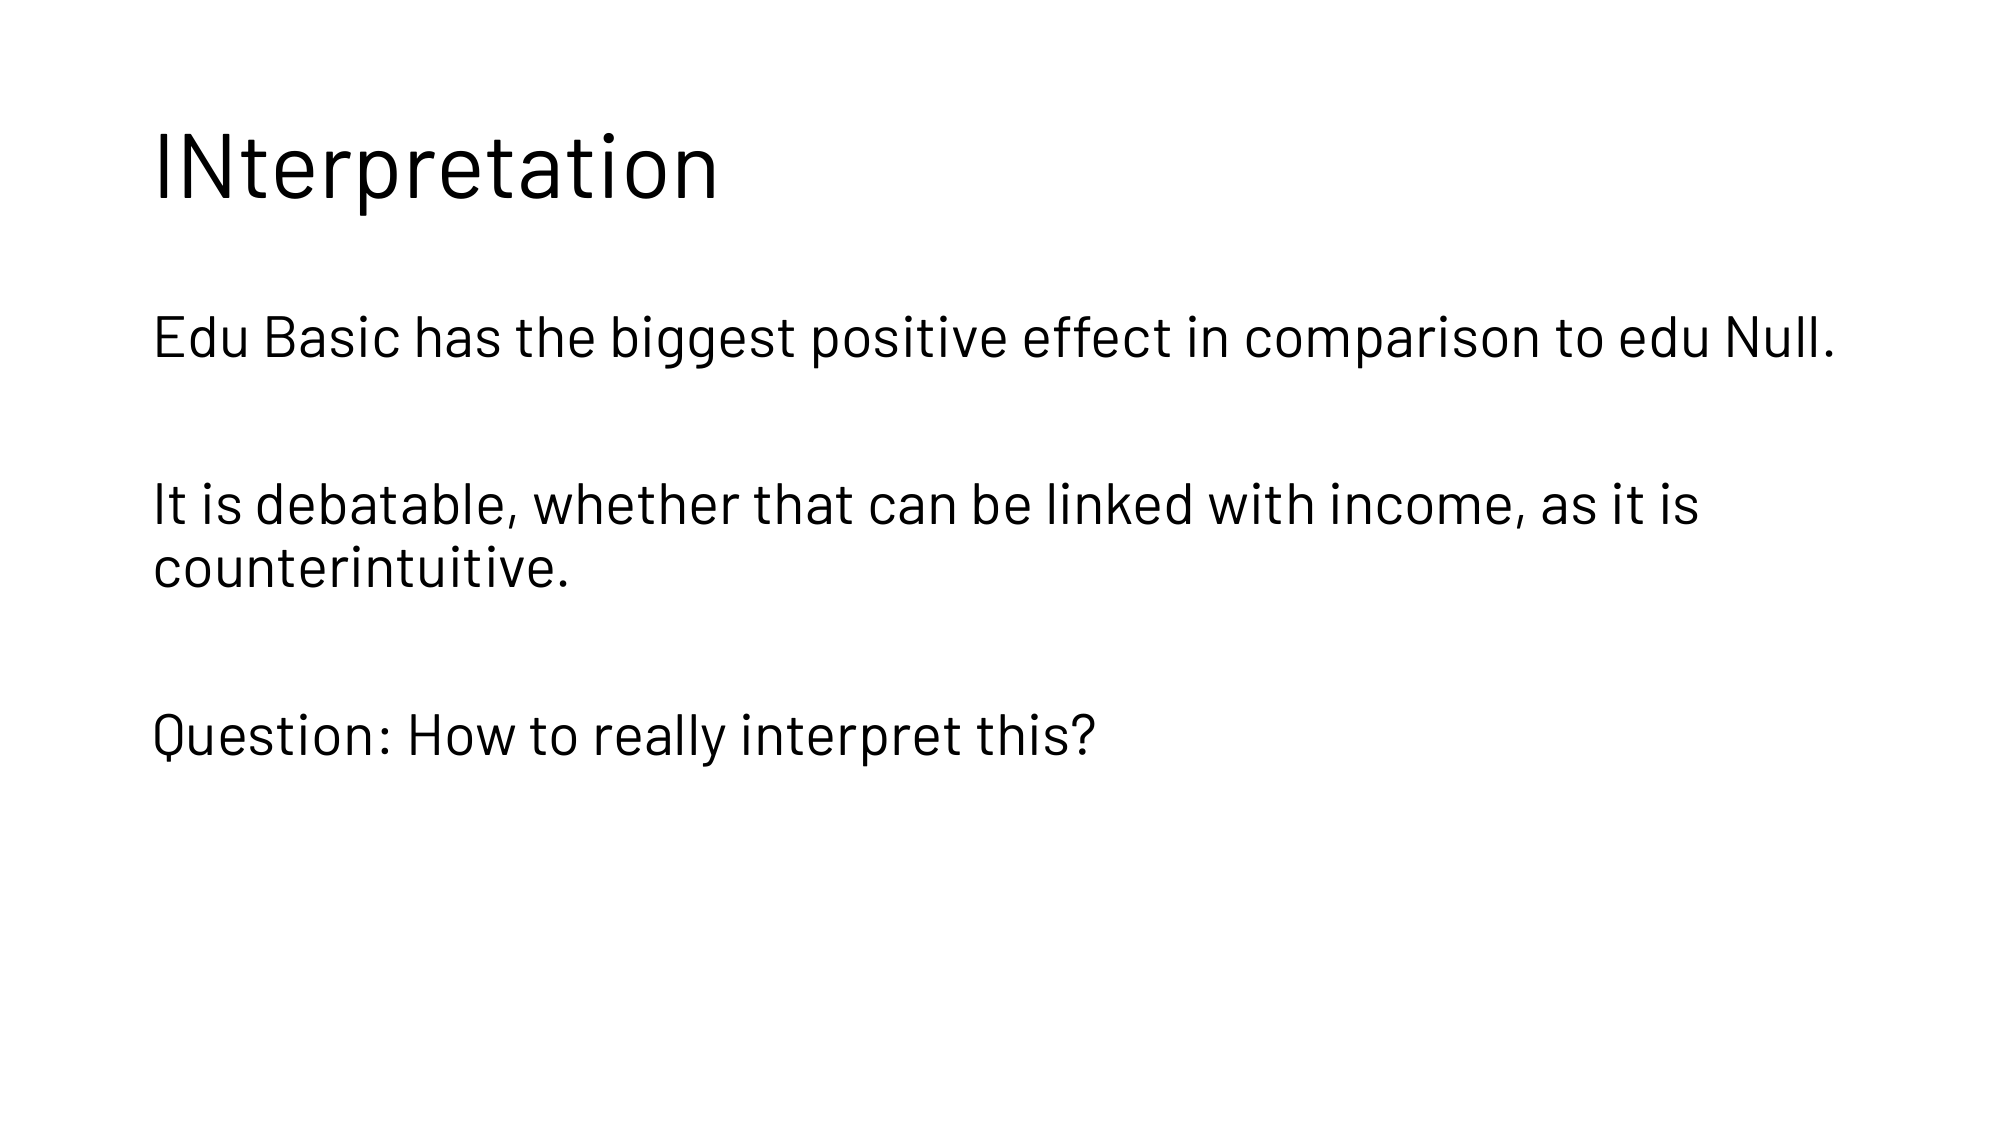

# INterpretation
Edu Basic has the biggest positive effect in comparison to edu Null.

It is debatable, whether that can be linked with income, as it is counterintuitive.

Question: How to really interpret this?